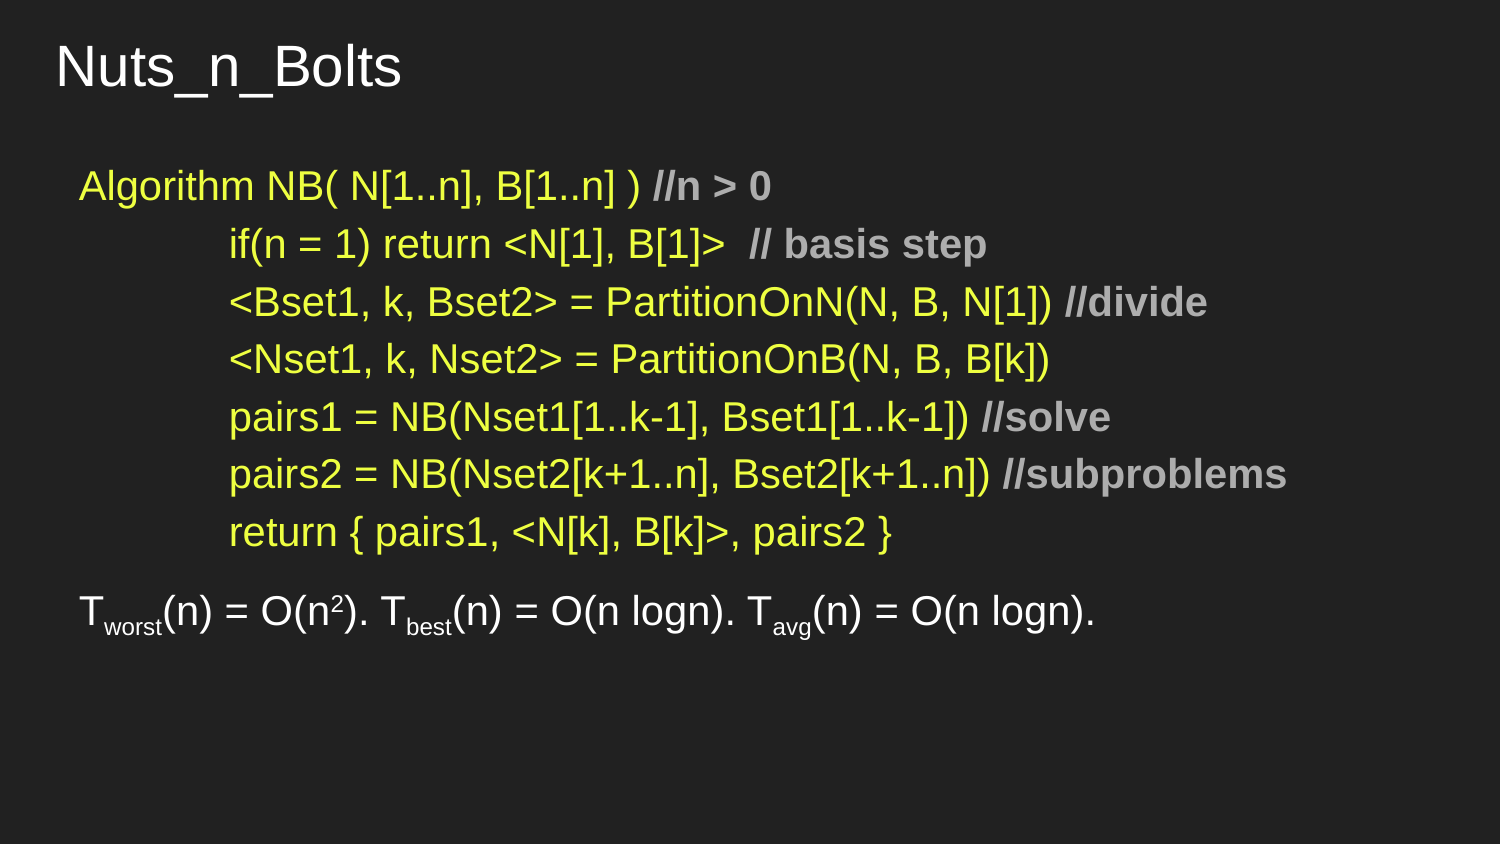

# Nuts_n_Bolts
Algorithm NB( N[1..n], B[1..n] ) //n > 0
	if(n = 1) return <N[1], B[1]>  // basis step
	<Bset1, k, Bset2> = PartitionOnN(N, B, N[1]) //divide
	<Nset1, k, Nset2> = PartitionOnB(N, B, B[k])
	pairs1 = NB(Nset1[1..k-1], Bset1[1..k-1]) //solve
	pairs2 = NB(Nset2[k+1..n], Bset2[k+1..n]) //subproblems
	return { pairs1, <N[k], B[k]>, pairs2 }
Tworst(n) = O(n2). Tbest(n) = O(n logn). Tavg(n) = O(n logn).